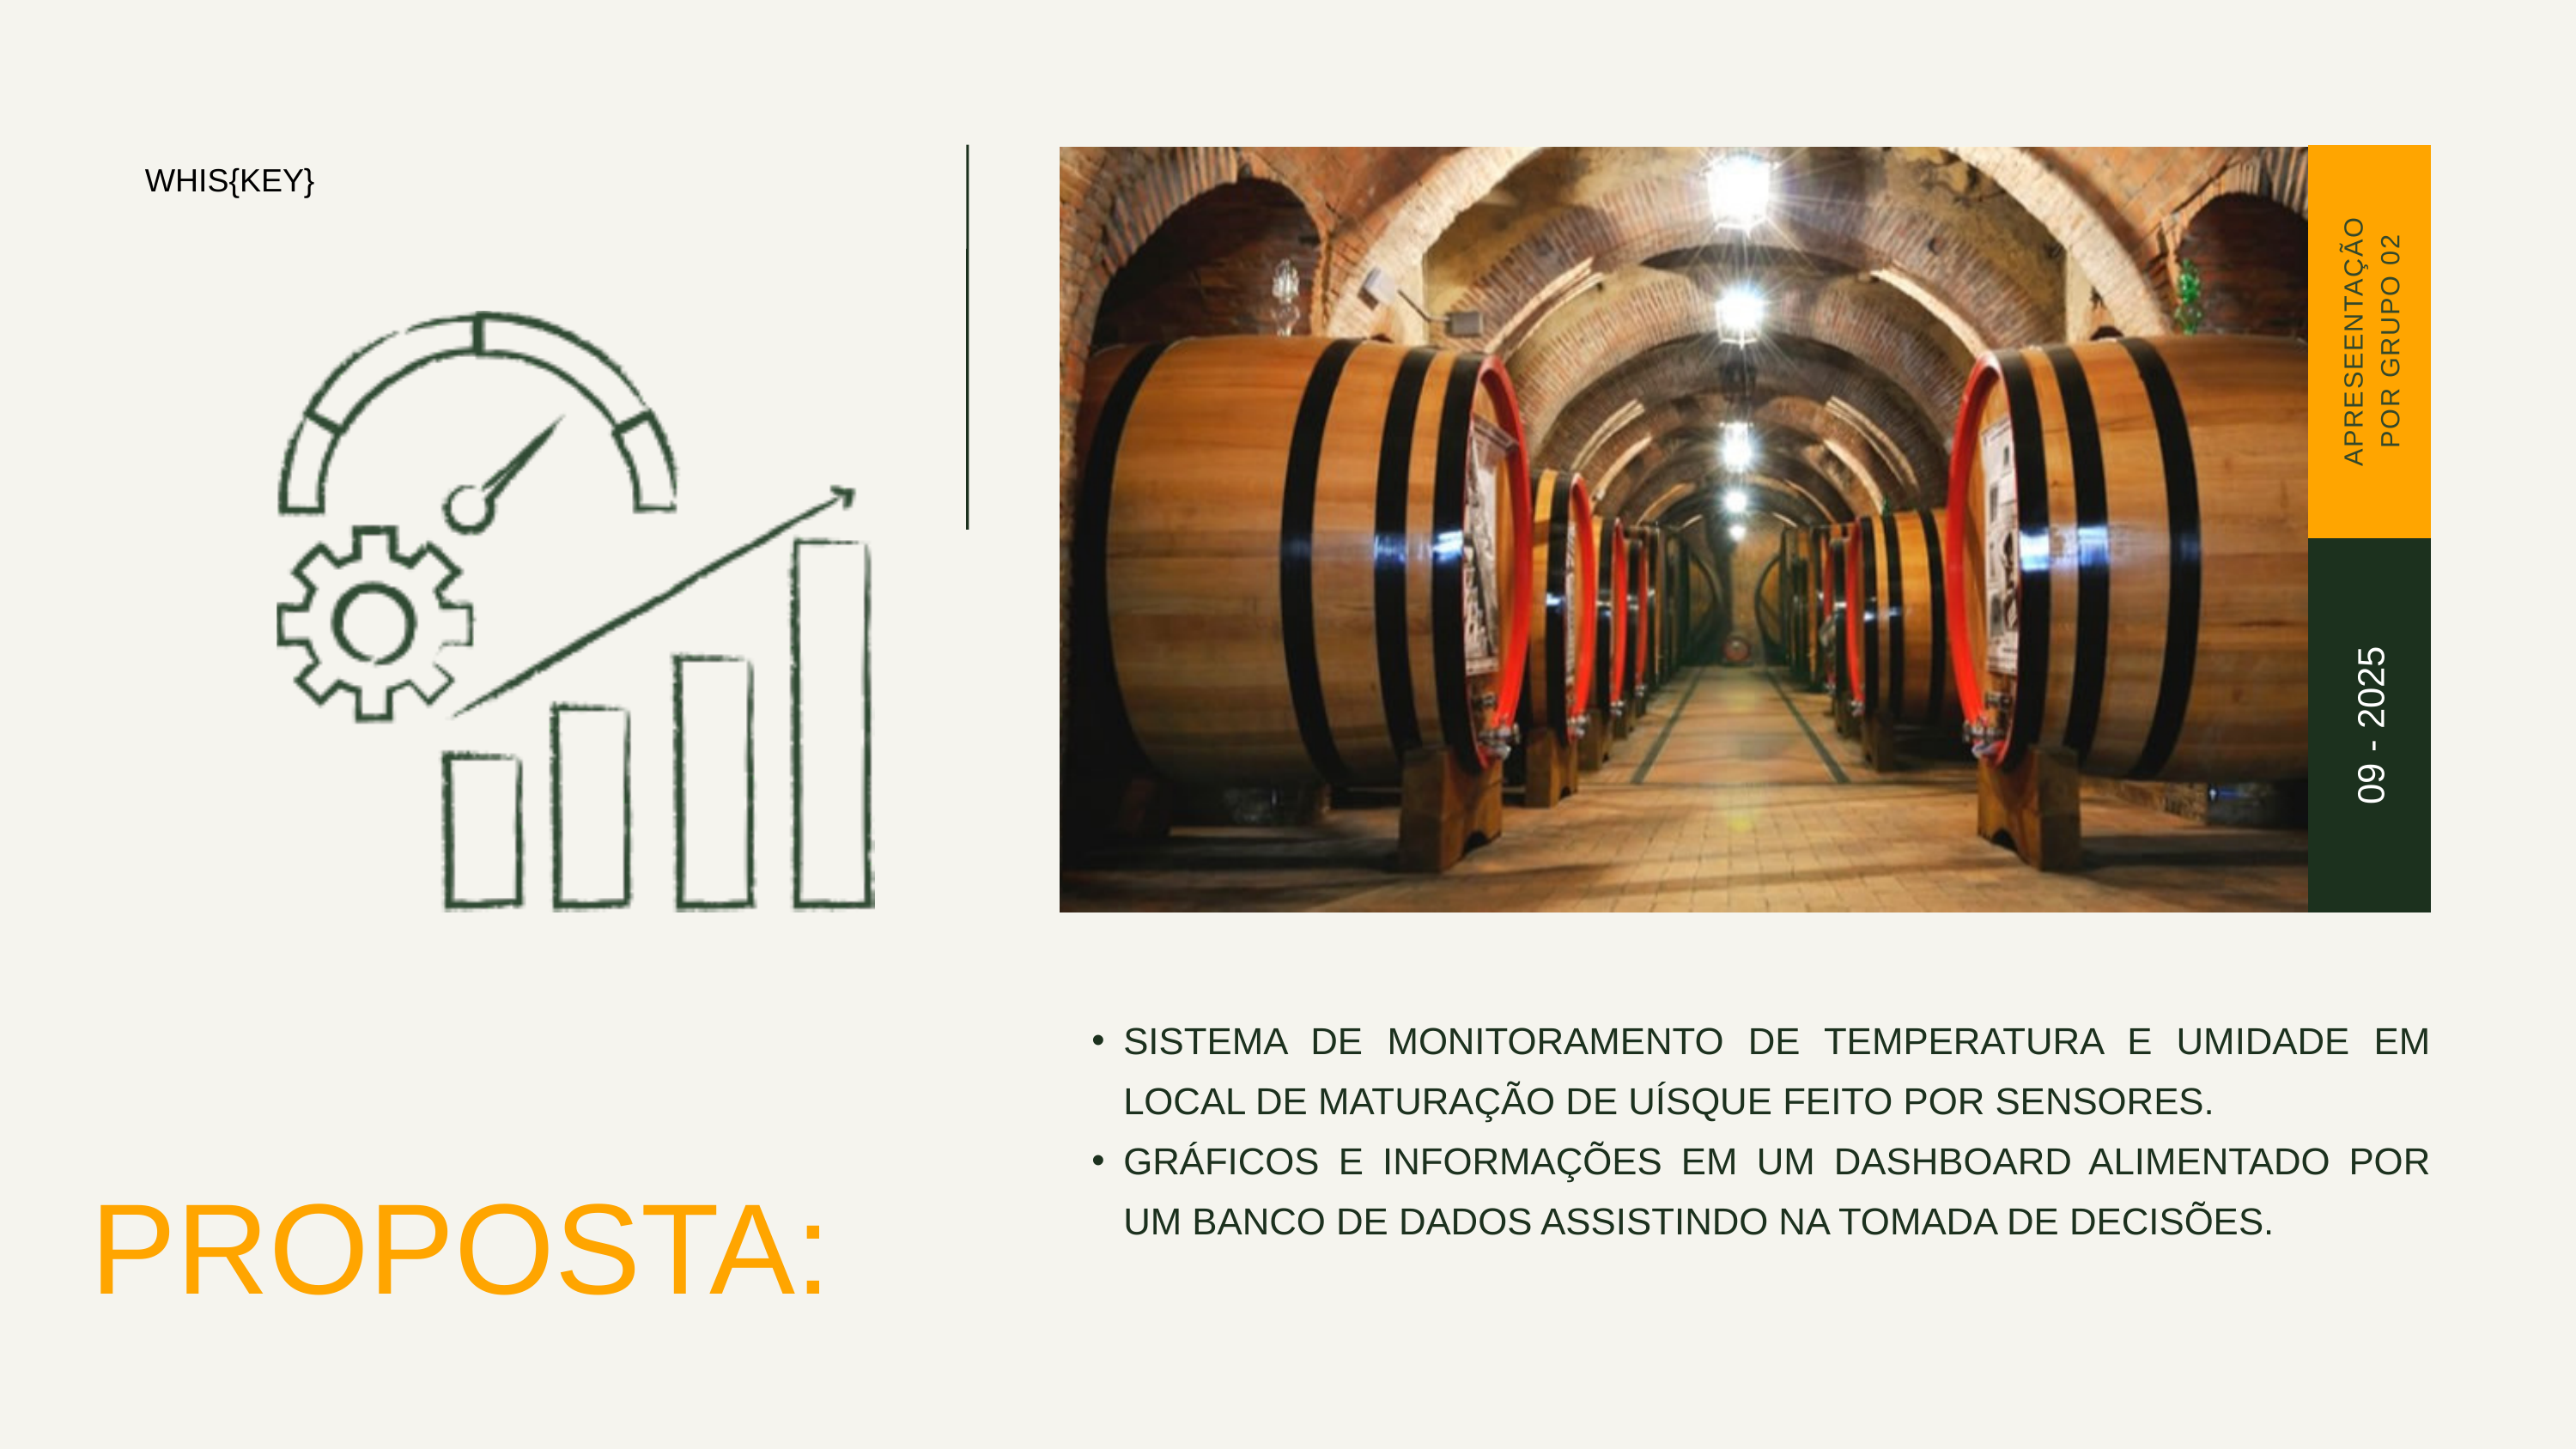

WHIS{KEY}

APRESEENTAÇÃO POR GRUPO 02

09 - 2025
SISTEMA DE MONITORAMENTO DE TEMPERATURA E UMIDADE EM LOCAL DE MATURAÇÃO DE UÍSQUE FEITO POR SENSORES.
GRÁFICOS E INFORMAÇÕES EM UM DASHBOARD ALIMENTADO POR UM BANCO DE DADOS ASSISTINDO NA TOMADA DE DECISÕES.
PROPOSTA: